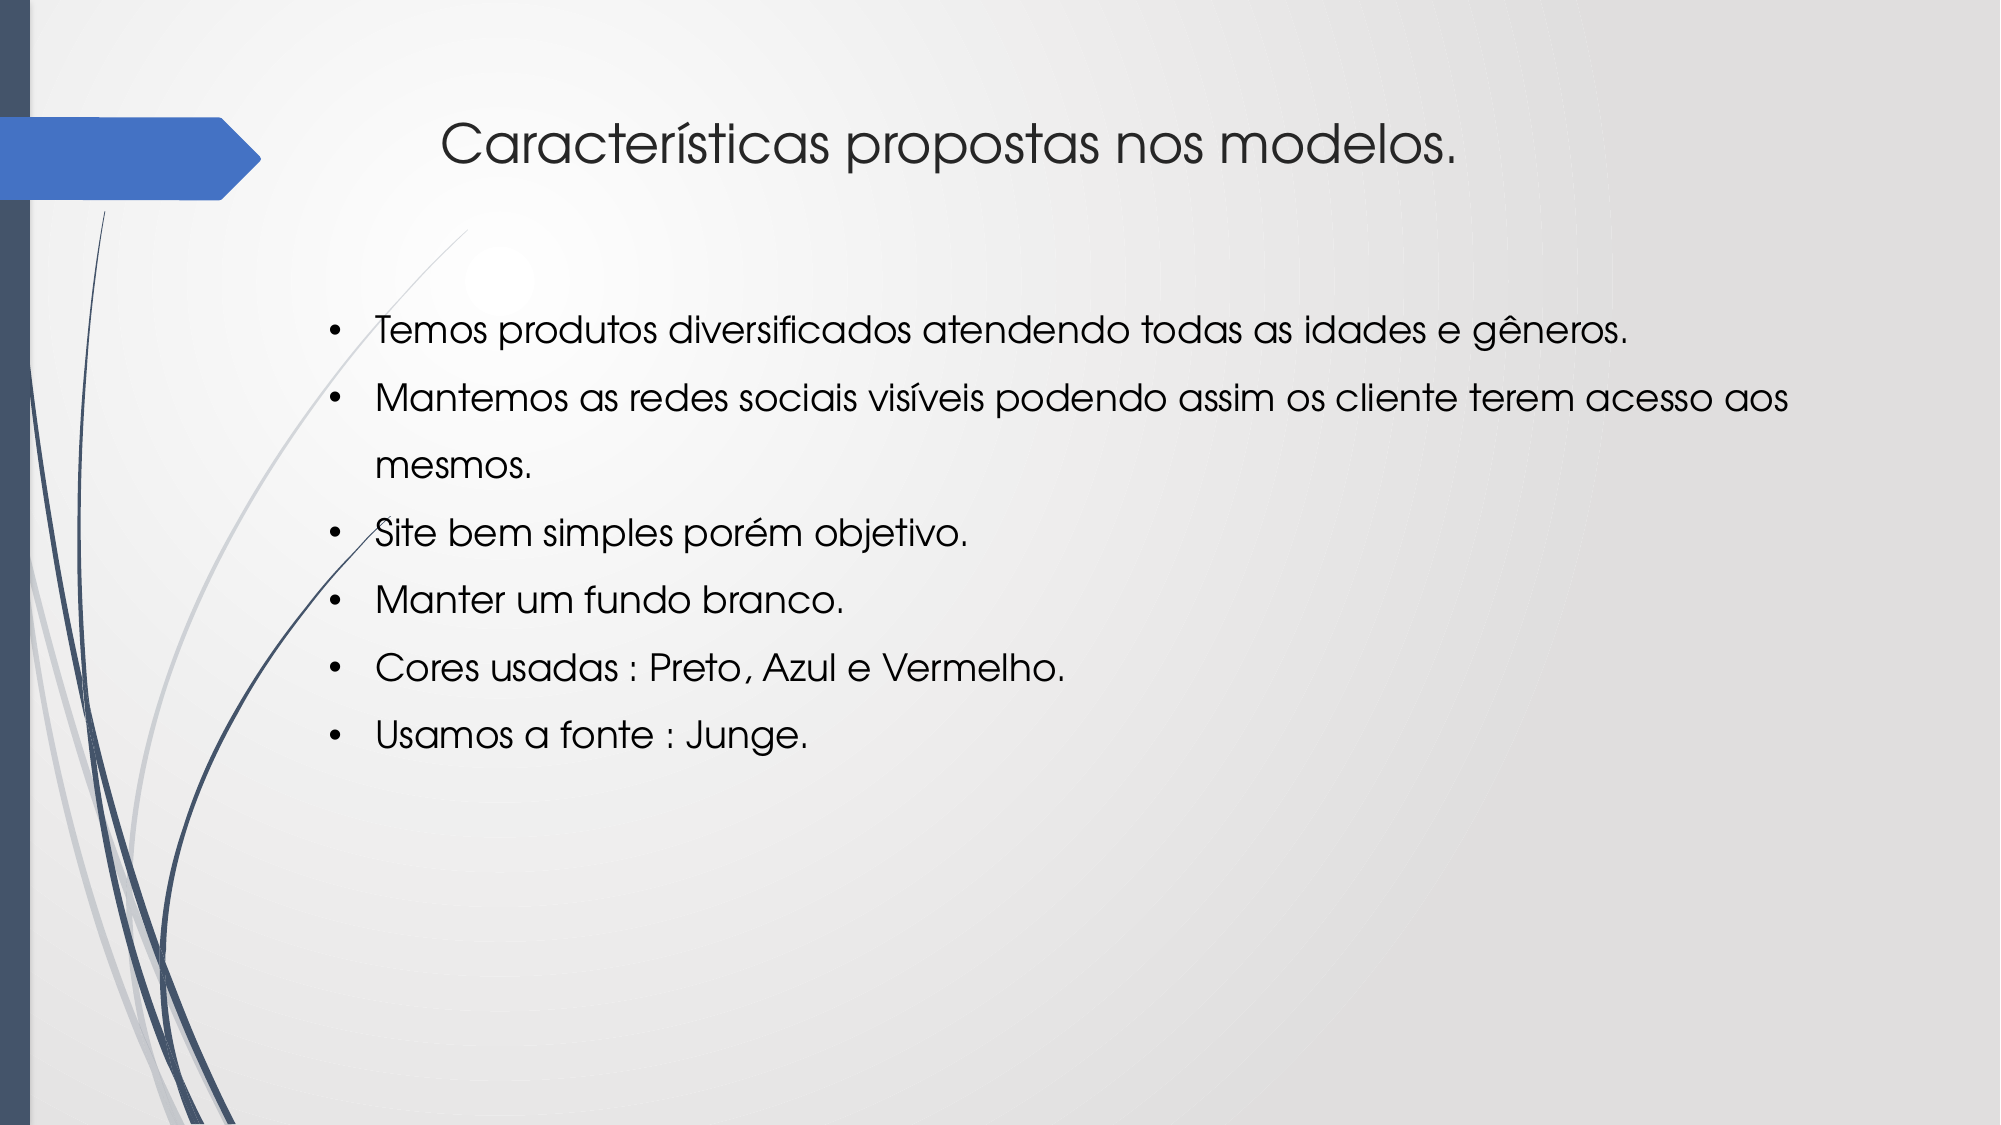

# Características propostas nos modelos.
Temos produtos diversificados atendendo todas as idades e gêneros.
Mantemos as redes sociais visíveis podendo assim os cliente terem acesso aos mesmos.
Site bem simples porém objetivo.
Manter um fundo branco.
Cores usadas : Preto, Azul e Vermelho.
Usamos a fonte : Junge.